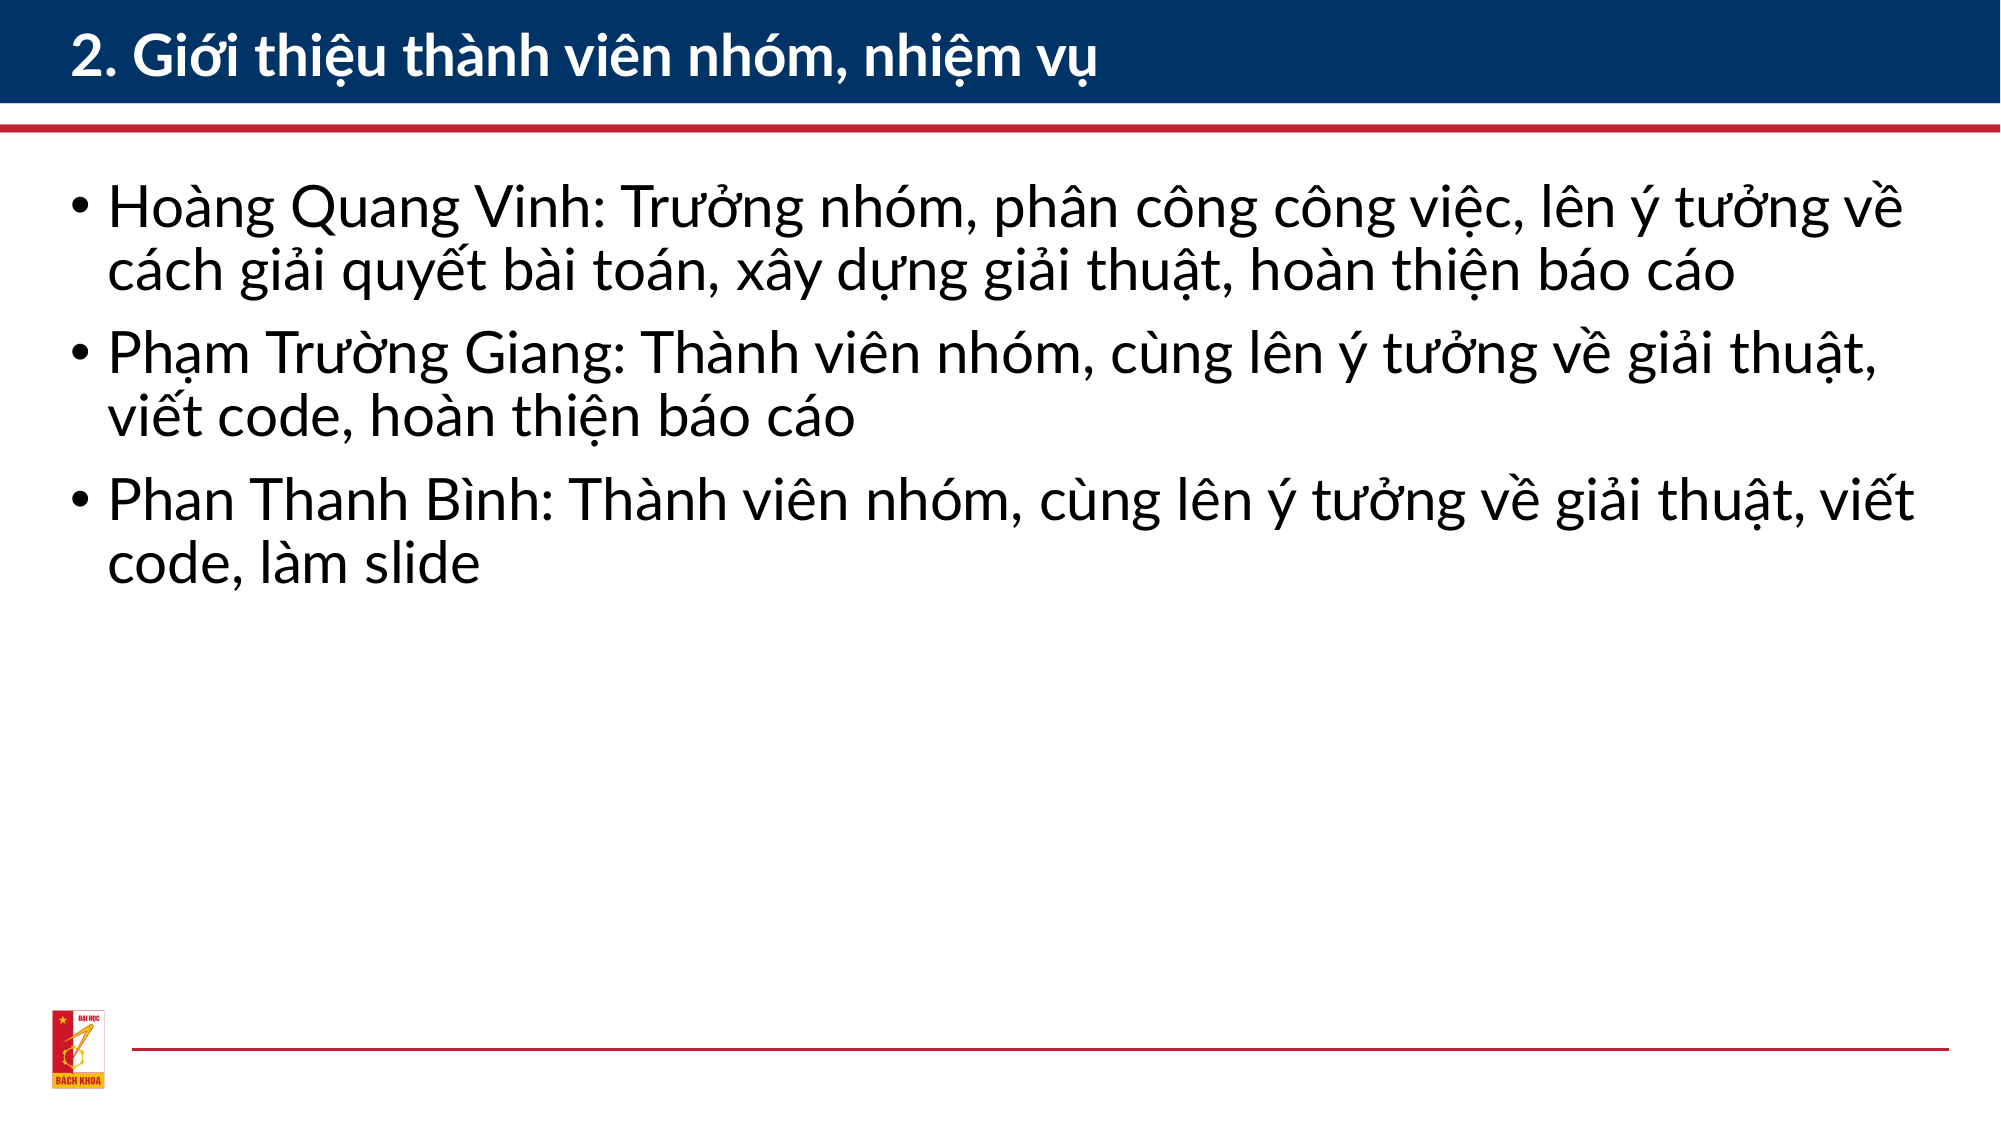

# 2. Giới thiệu thành viên nhóm, nhiệm vụ
Hoàng Quang Vinh: Trưởng nhóm, phân công công việc, lên ý tưởng về cách giải quyết bài toán, xây dựng giải thuật, hoàn thiện báo cáo
Phạm Trường Giang: Thành viên nhóm, cùng lên ý tưởng về giải thuật, viết code, hoàn thiện báo cáo
Phan Thanh Bình: Thành viên nhóm, cùng lên ý tưởng về giải thuật, viết code, làm slide

6